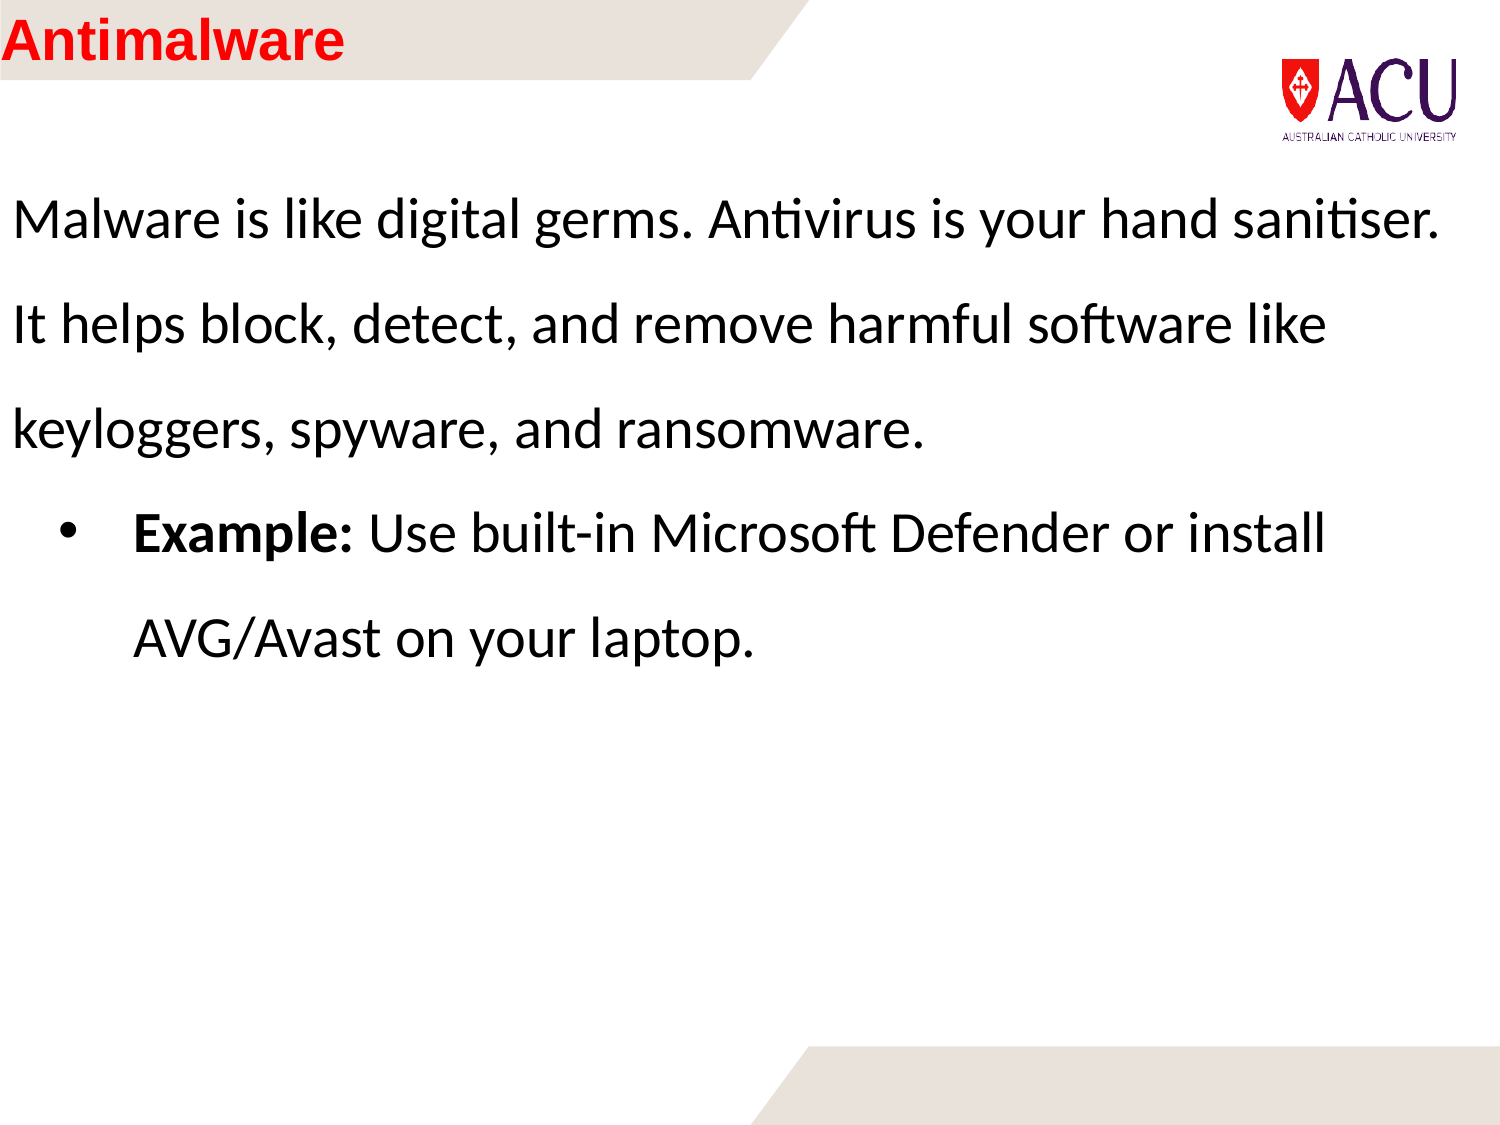

# Antimalware
Malware is like digital germs. Antivirus is your hand sanitiser. It helps block, detect, and remove harmful software like keyloggers, spyware, and ransomware.
Example: Use built-in Microsoft Defender or install AVG/Avast on your laptop.